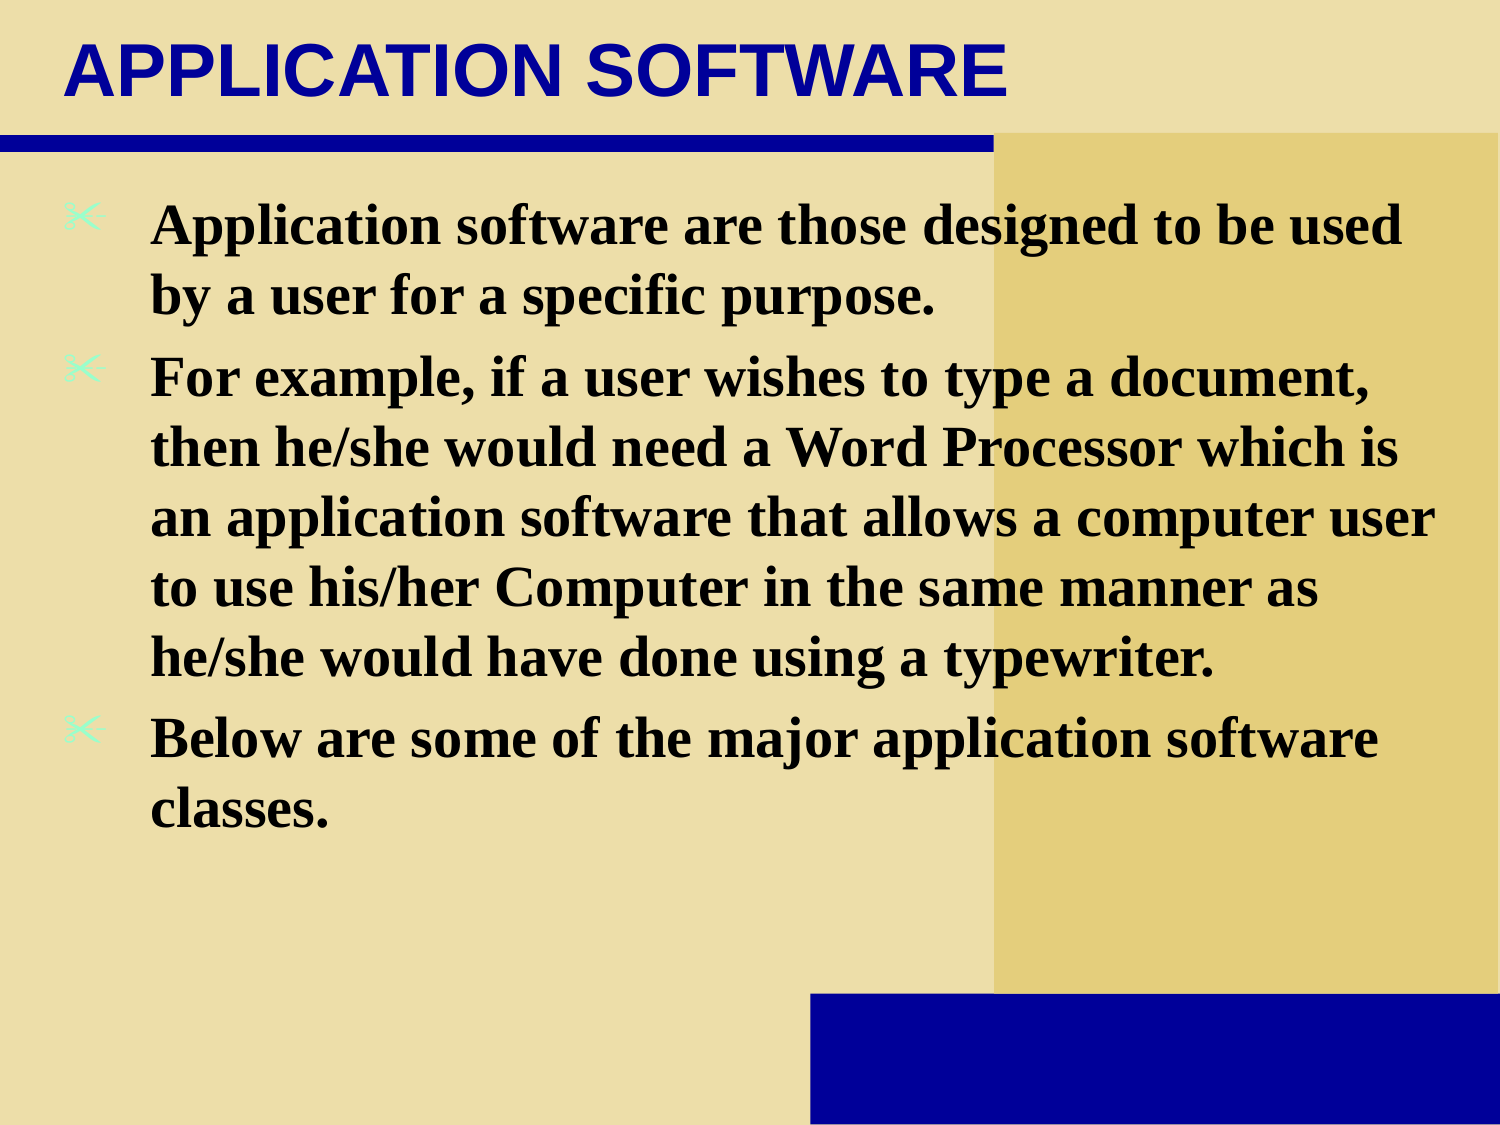

# APPLICATION SOFTWARE
Application software are those designed to be used by a user for a specific purpose.
For example, if a user wishes to type a document, then he/she would need a Word Processor which is an application software that allows a computer user to use his/her Computer in the same manner as he/she would have done using a typewriter.
Below are some of the major application software classes.